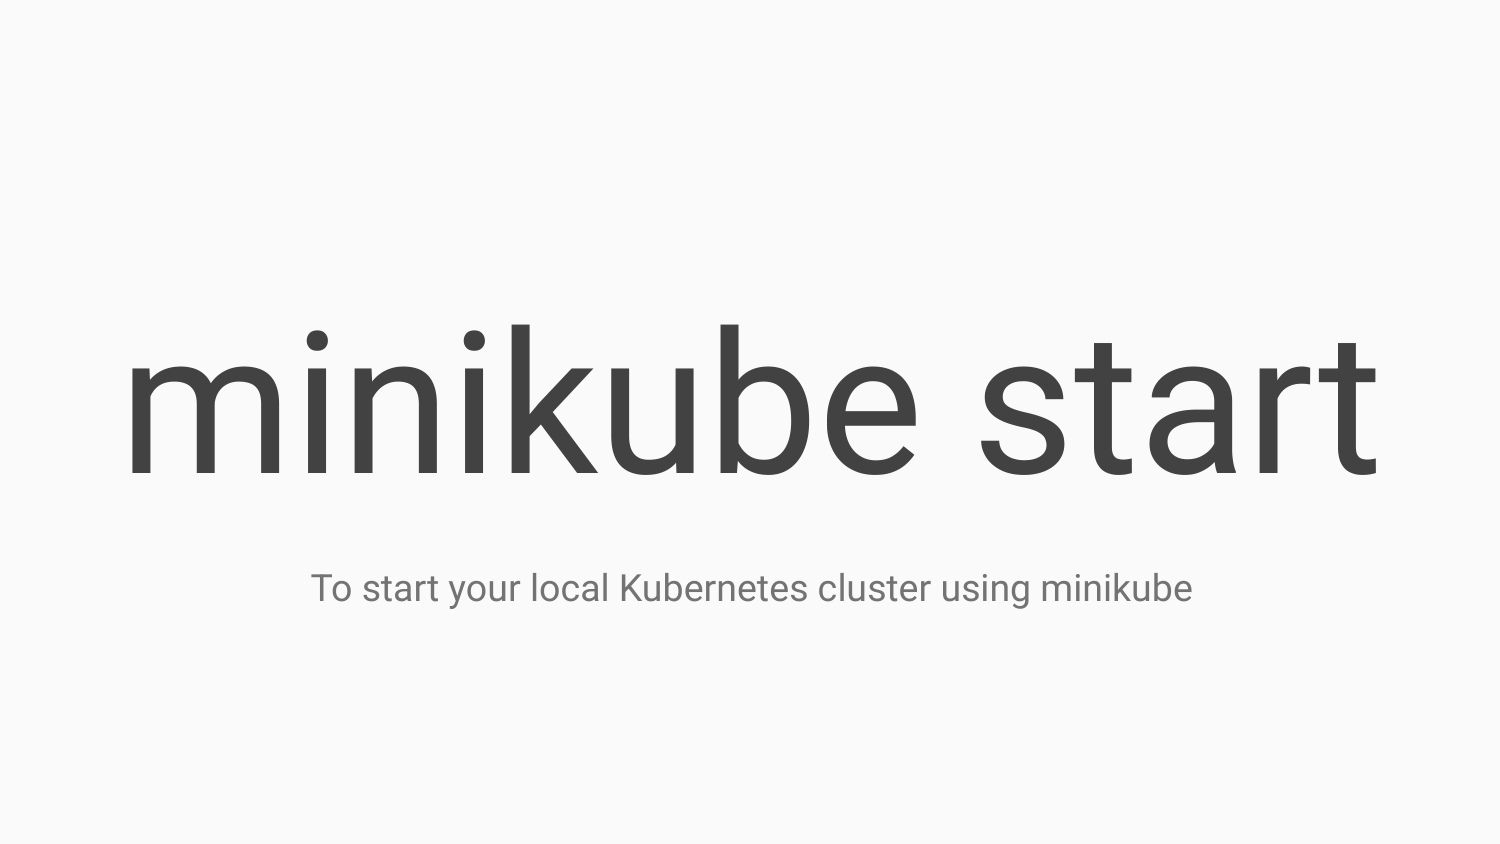

# minikube start
To start your local Kubernetes cluster using minikube